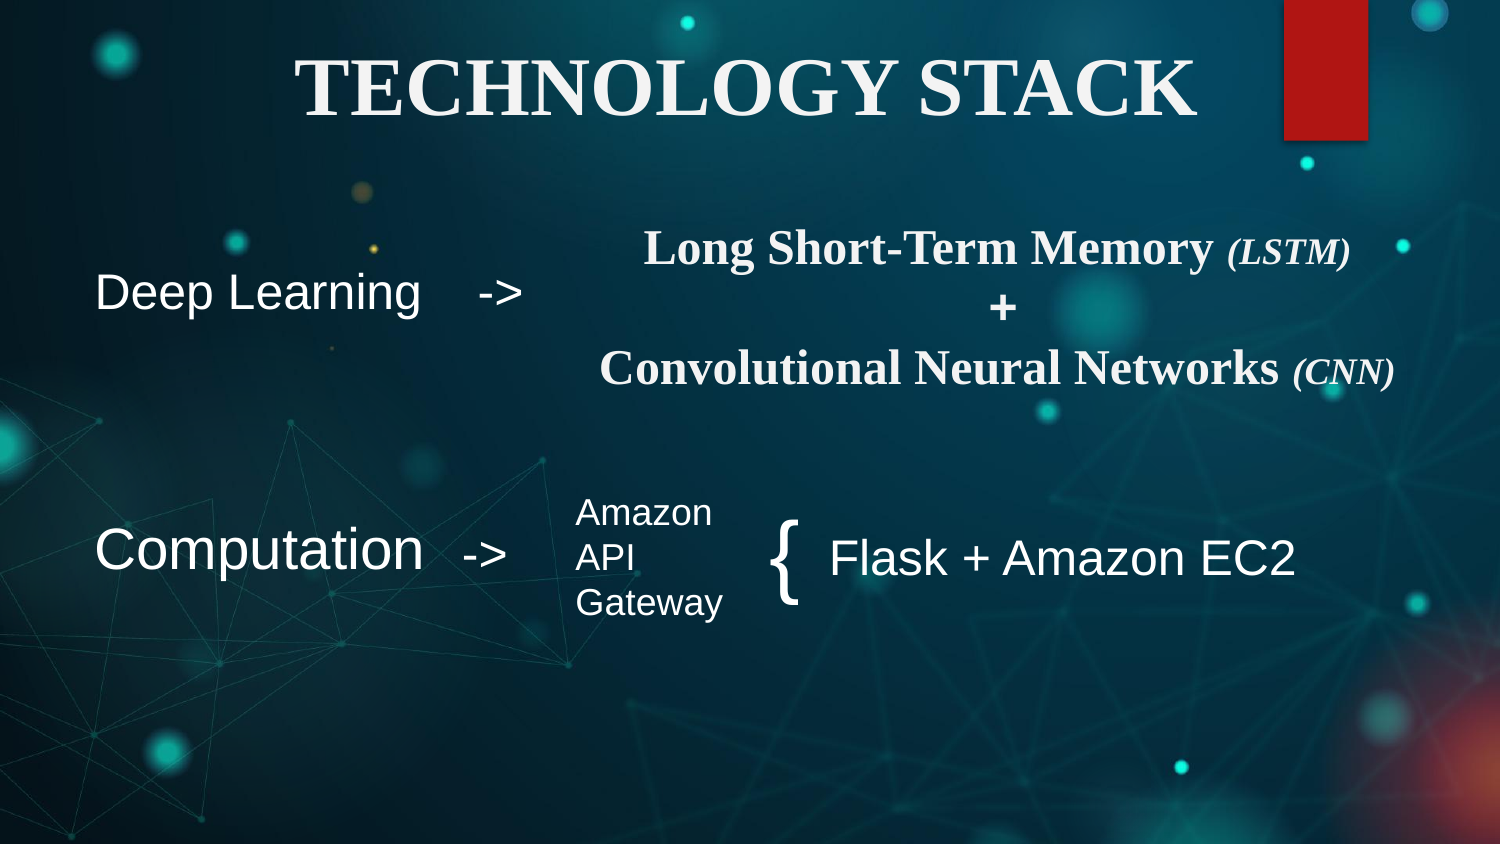

TECHNOLOGY STACK
Long Short-Term Memory (LSTM)
 +
 Convolutional Neural Networks (CNN)
Deep Learning    ->
Amazon API Gateway
{
Computation
->
Flask + Amazon EC2